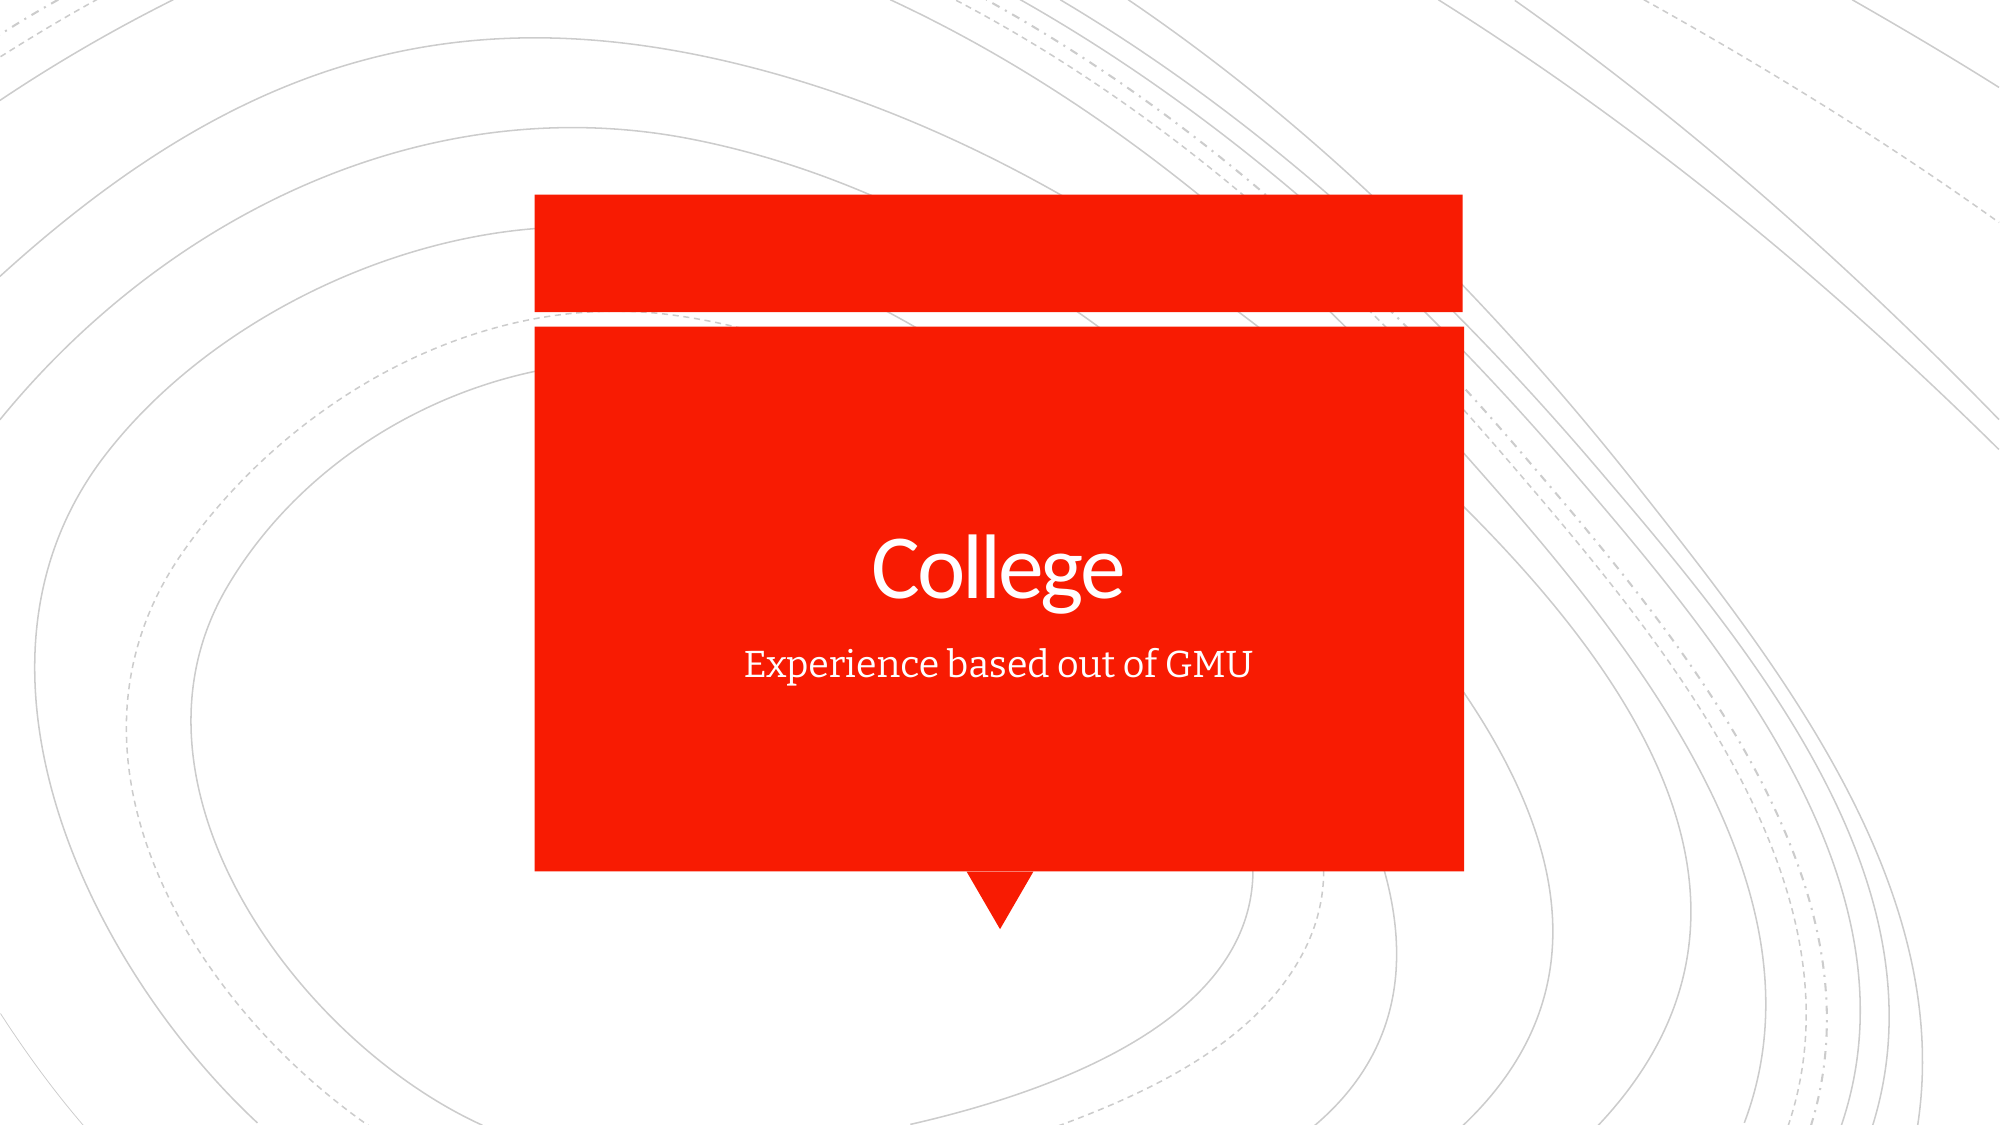

# College
Experience based out of GMU